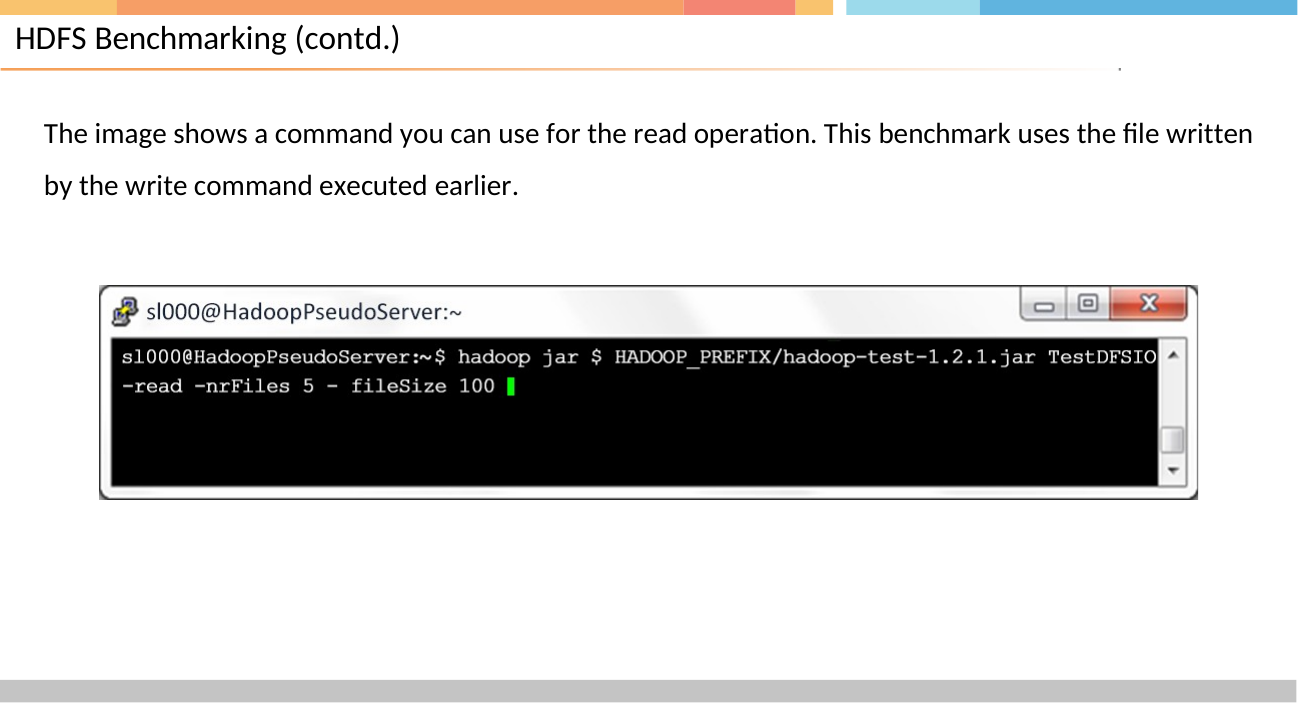

# HDFS Benchmarking (contd.)

The image shows a command you can use for the read operation. This benchmark uses the file written
by the write command executed earlier.